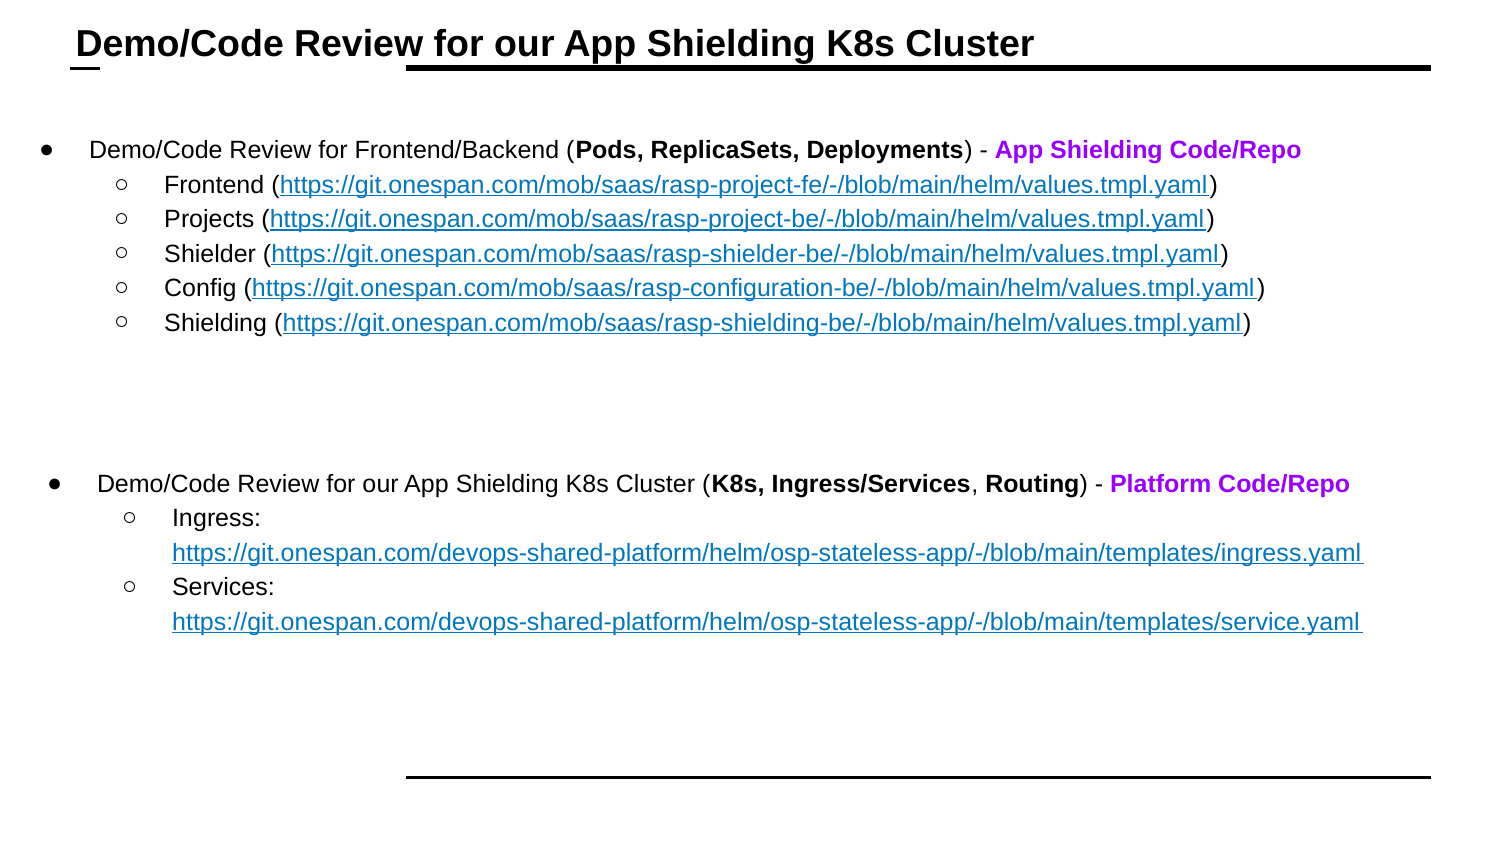

# Demo/Code Review for our App Shielding K8s Cluster

Demo/Code Review for Frontend/Backend (Pods, ReplicaSets, Deployments) - App Shielding Code/Repo
Frontend (https://git.onespan.com/mob/saas/rasp-project-fe/-/blob/main/helm/values.tmpl.yaml)
Projects (https://git.onespan.com/mob/saas/rasp-project-be/-/blob/main/helm/values.tmpl.yaml)
Shielder (https://git.onespan.com/mob/saas/rasp-shielder-be/-/blob/main/helm/values.tmpl.yaml)
Config (https://git.onespan.com/mob/saas/rasp-configuration-be/-/blob/main/helm/values.tmpl.yaml)
Shielding (https://git.onespan.com/mob/saas/rasp-shielding-be/-/blob/main/helm/values.tmpl.yaml)

Demo/Code Review for our App Shielding K8s Cluster (K8s, Ingress/Services, Routing) - Platform Code/Repo
Ingress:https://git.onespan.com/devops-shared-platform/helm/osp-stateless-app/-/blob/main/templates/ingress.yaml
Services:https://git.onespan.com/devops-shared-platform/helm/osp-stateless-app/-/blob/main/templates/service.yaml